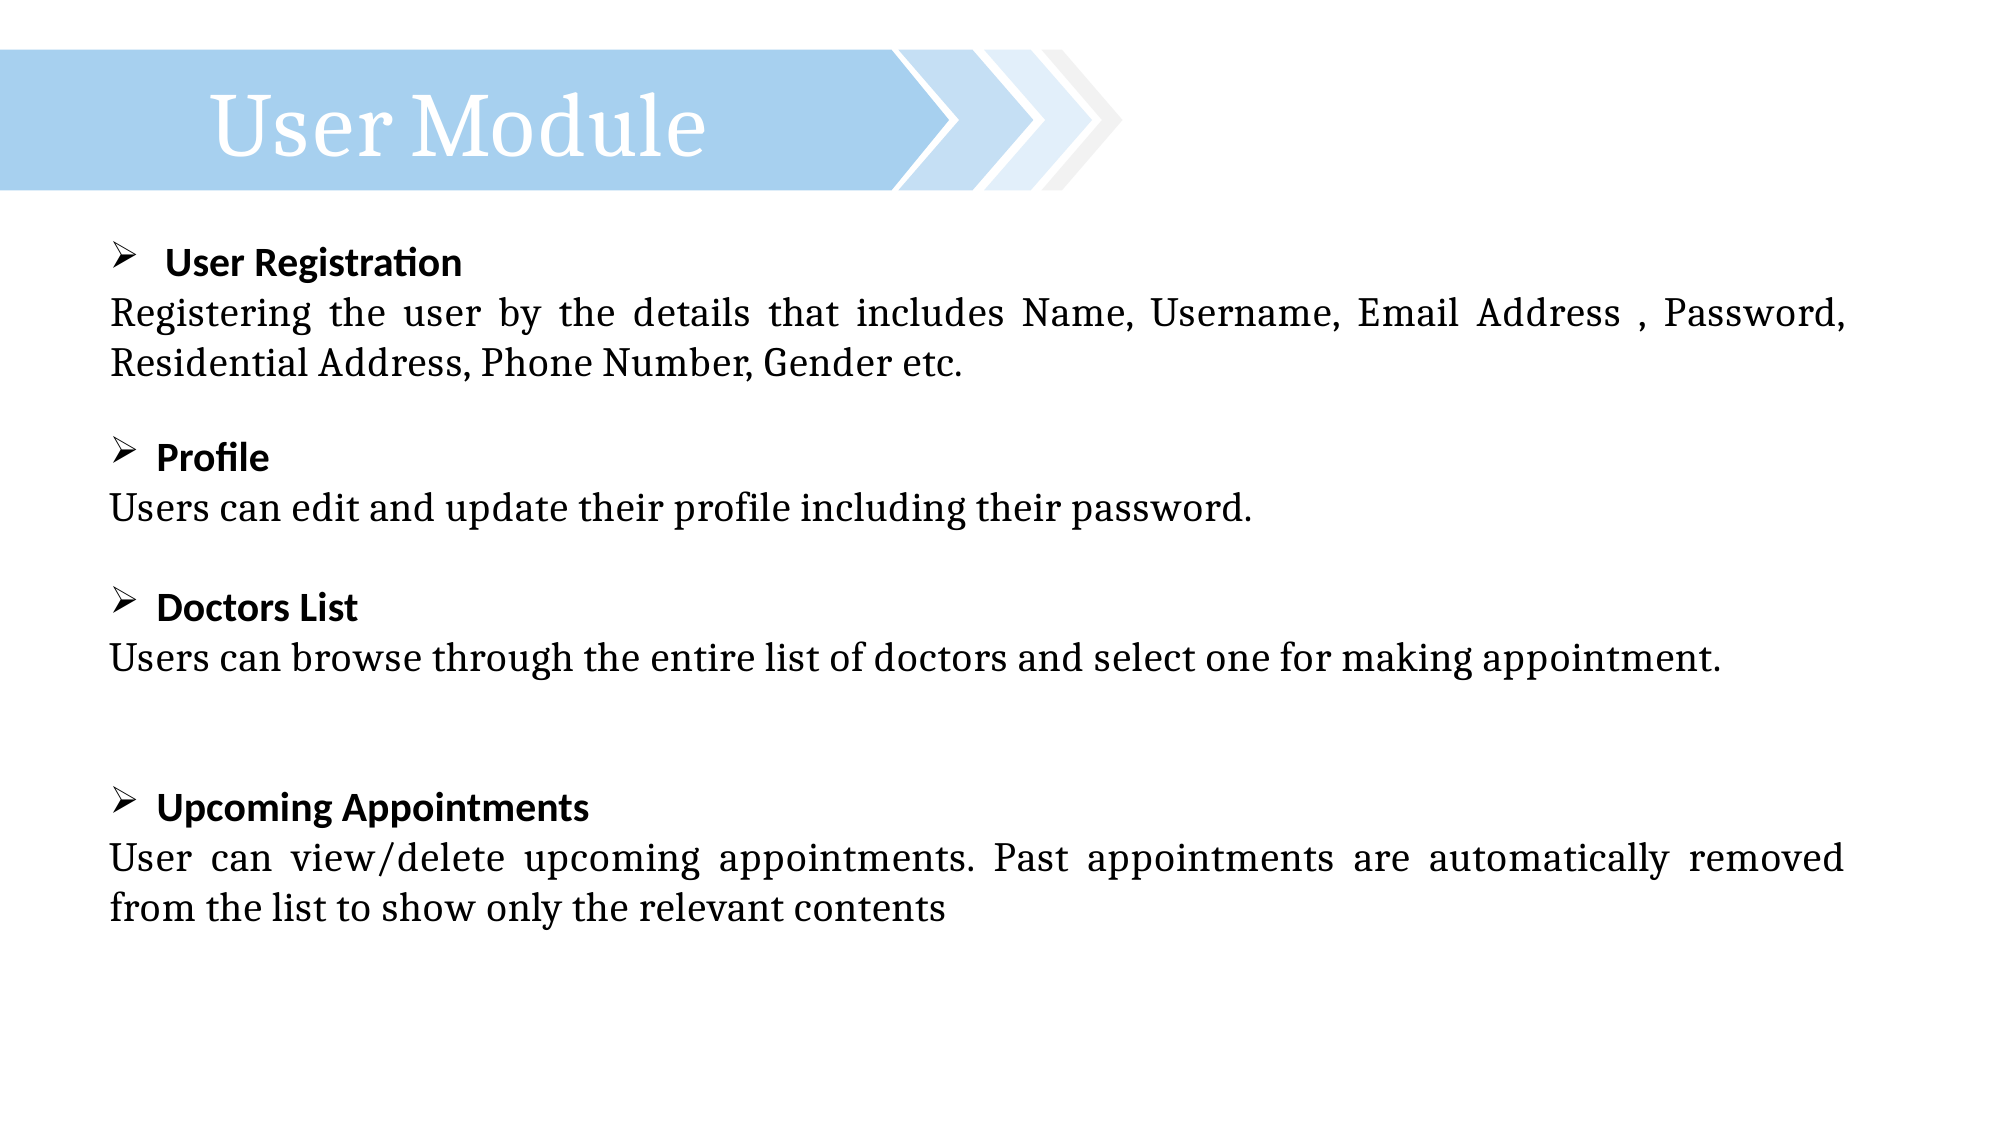

User Module

   User Registration
Registering the user by the details that includes Name, Username, Email Address , Password, Residential Address, Phone Number, Gender etc.

  Profile
Users can edit and update their profile including their password.

  Doctors List
Users can browse through the entire list of doctors and select one for making appointment.

  Upcoming Appointments
User can view/delete upcoming appointments. Past appointments are automatically removed from the list to show only the relevant contents